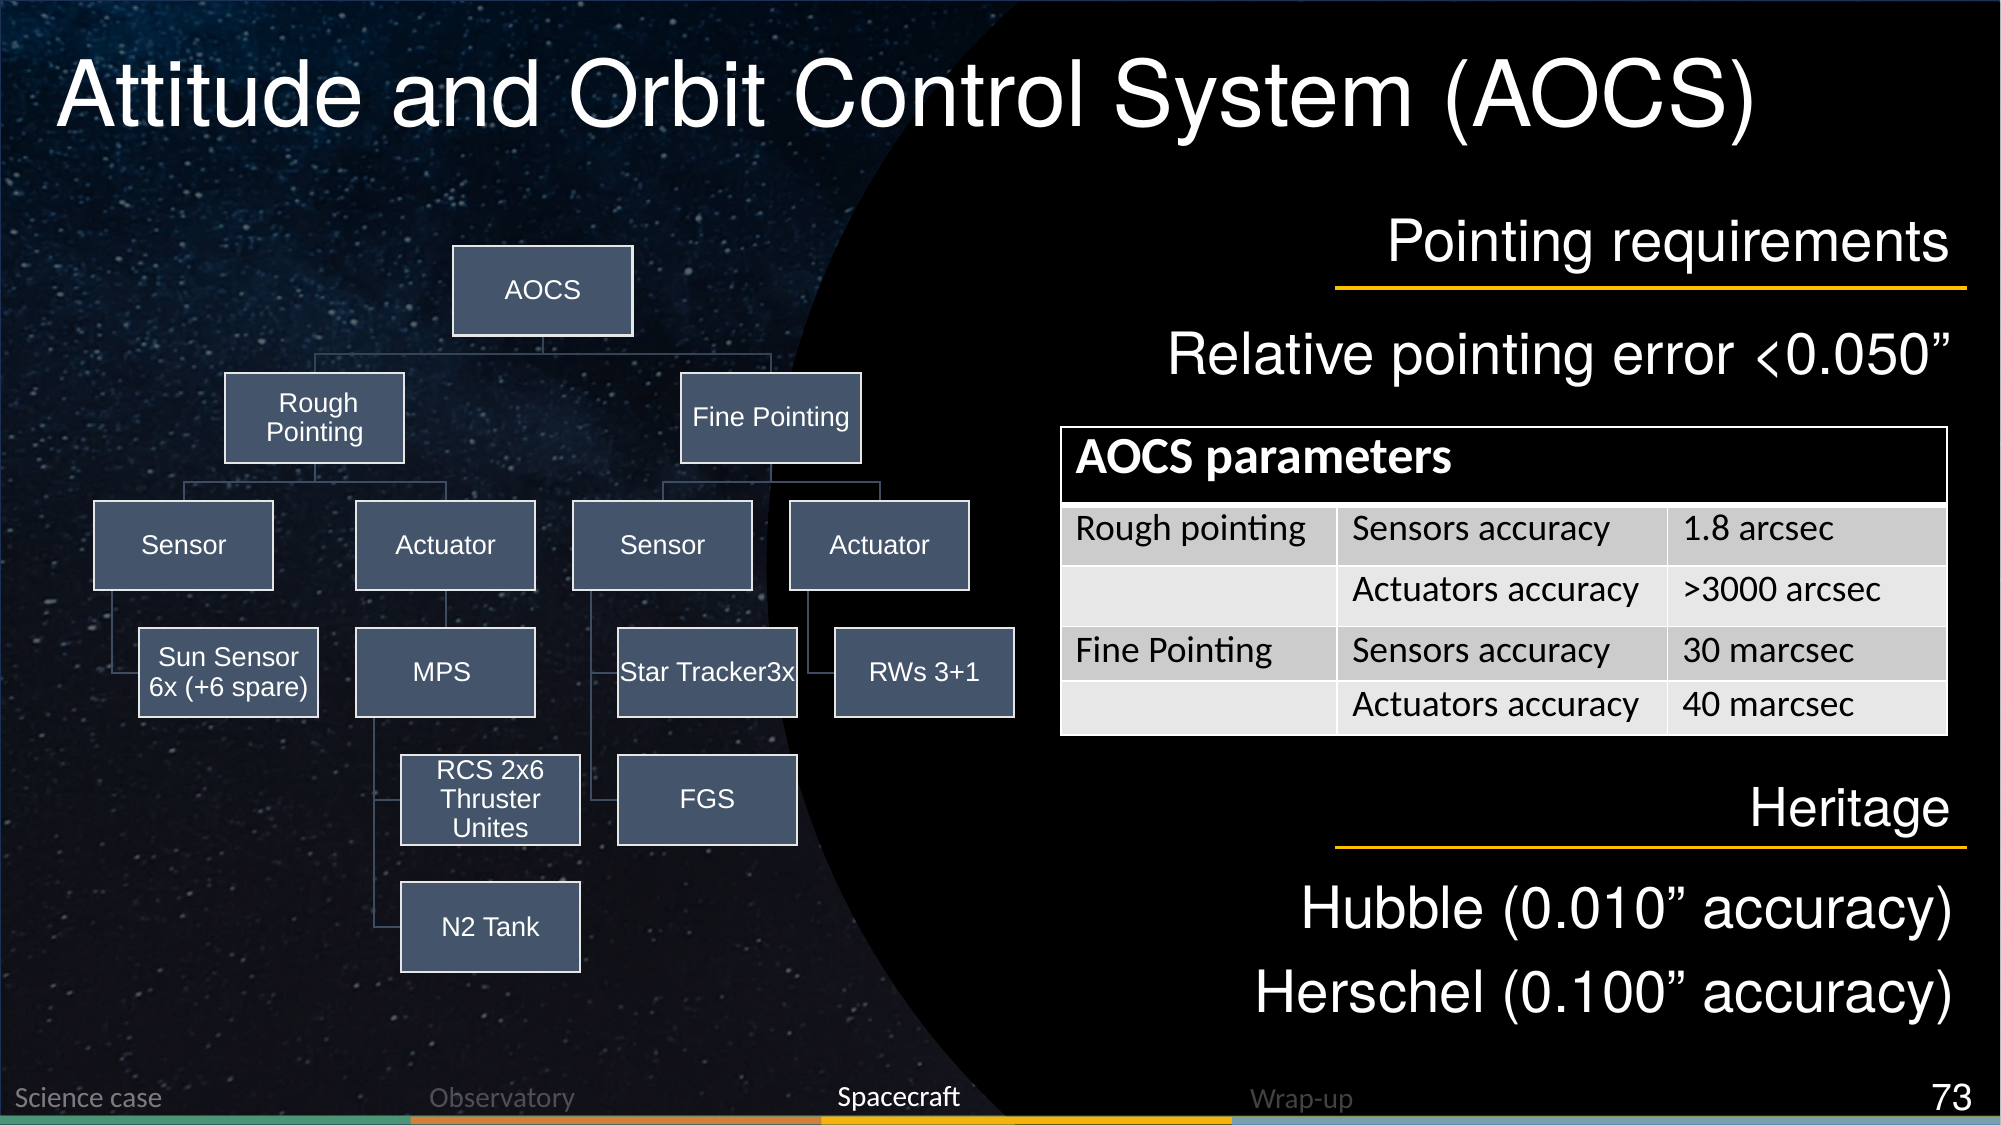

# Attitude and Orbit Control System (AOCS)

Pointing requirements
AOCS
 Rough Pointing
Sensor
Sun Sensor 6x (+6 spare)
Actuator
MPS
RCS 2x6 Thruster Unites
N2 Tank
Fine Pointing
Sensor
Star Tracker3x
FGS
Actuator
RWs 3+1
Relative pointing error <0.050”

| AOCS parameters |  |  |
| --- | --- | --- |
| Rough pointing | Sensors accuracy | 1.8 arcsec |
|  | Actuators accuracy | >3000 arcsec |
| Fine Pointing | Sensors accuracy | 30 marcsec |
|  | Actuators accuracy | 40 marcsec |
Heritage
Hubble (0.010” accuracy)
Herschel (0.100” accuracy)

73